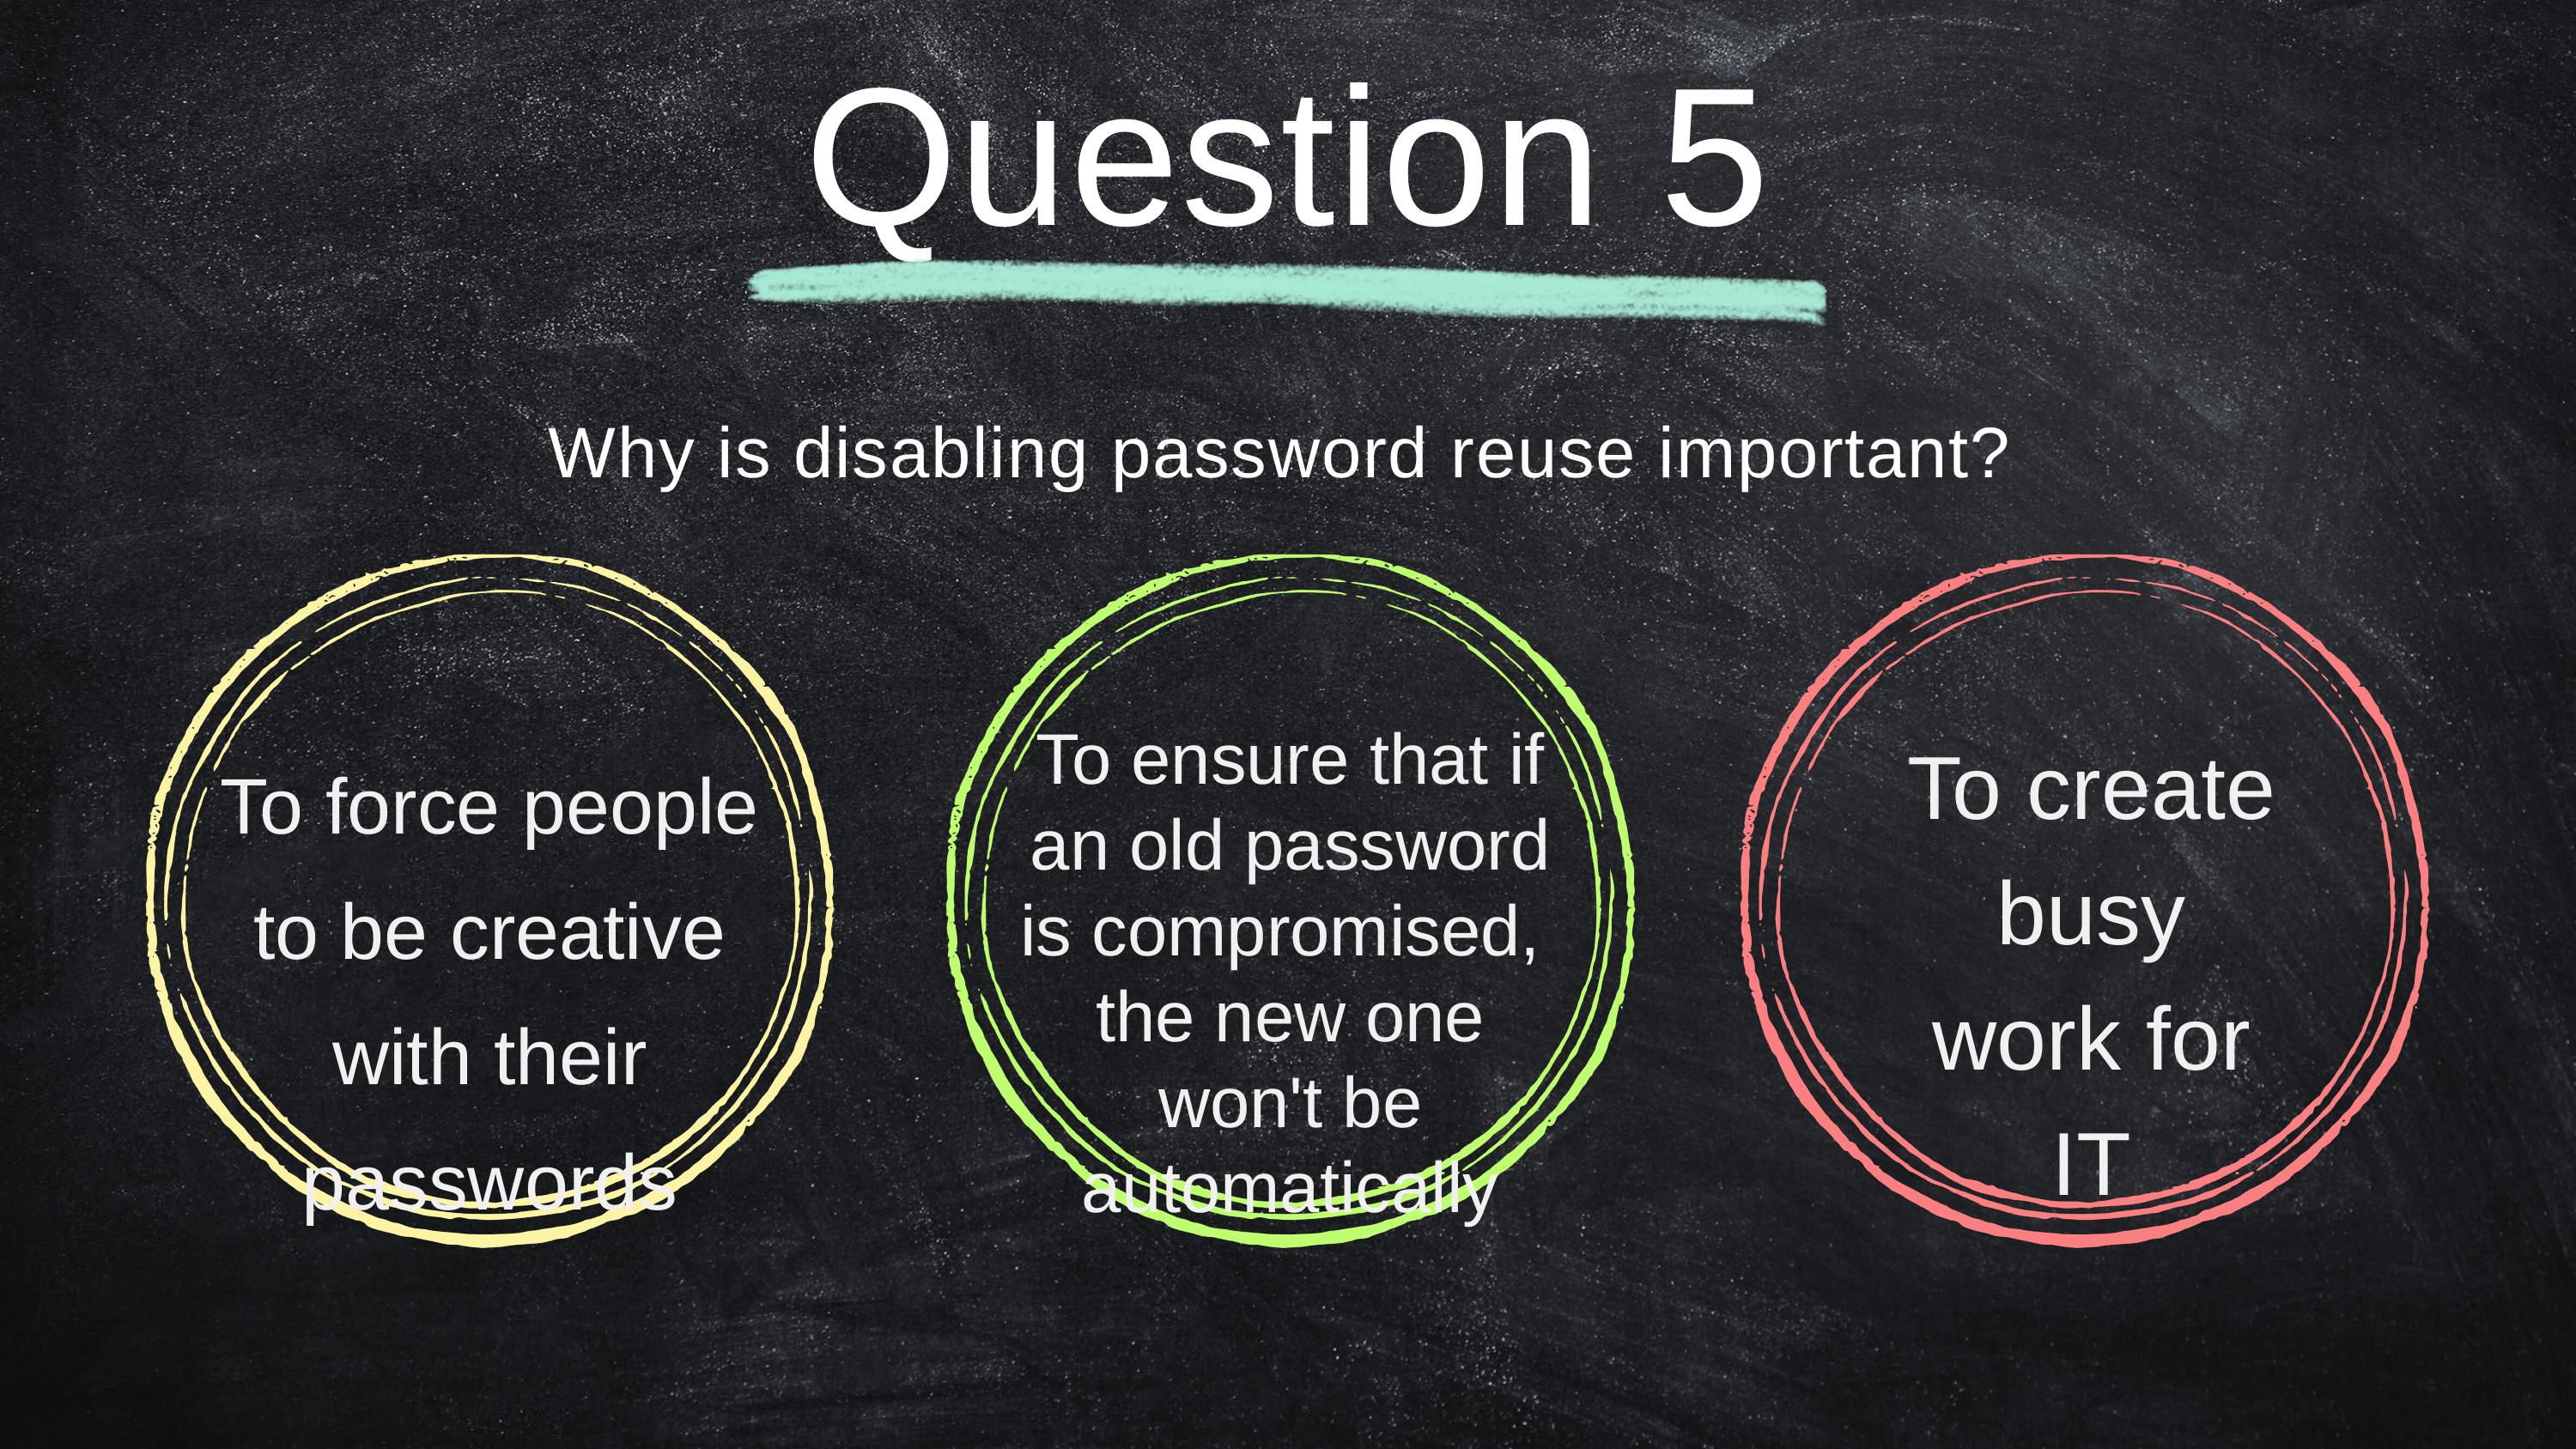

Question 5

Why is disabling password reuse important?

To ensure that if an old password is compromised,  the new one won't be automatically
To create busy work for IT
To force people to be creative with their passwords